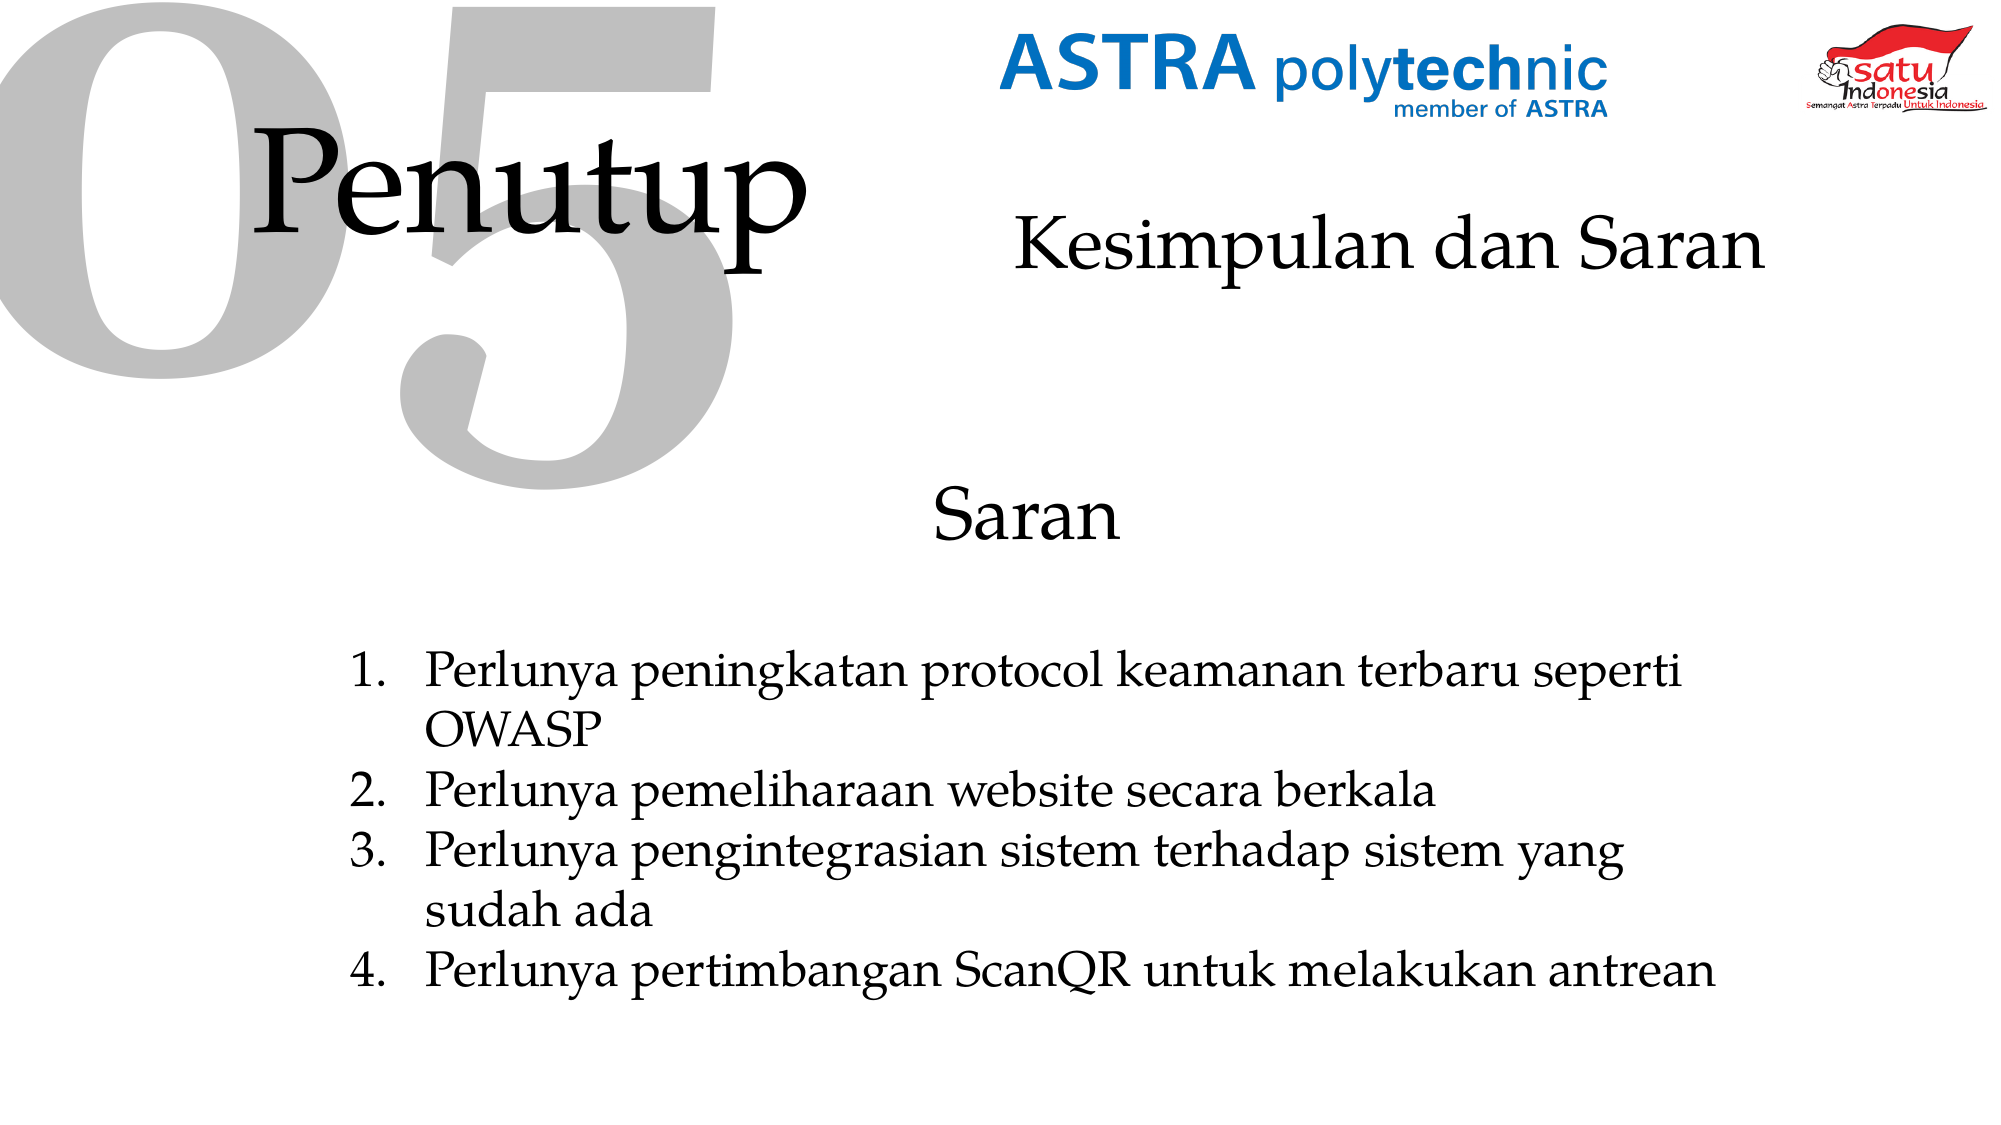

05

Penutup
Kesimpulan dan Saran
Kesimpulan
Saran
Perlunya peningkatan protocol keamanan terbaru seperti OWASP
Perlunya pemeliharaan website secara berkala
Perlunya pengintegrasian sistem terhadap sistem yang sudah ada
Perlunya pertimbangan ScanQR untuk melakukan antrean
Memperluas pengetahuan dan pemahaman konsep teori yang dipelajari di perkuliahan
Pengembangan ulang situs web dengan fitur yang terintegrasi dan meningkatkan keamanan sesuai dengan standar perusahaan